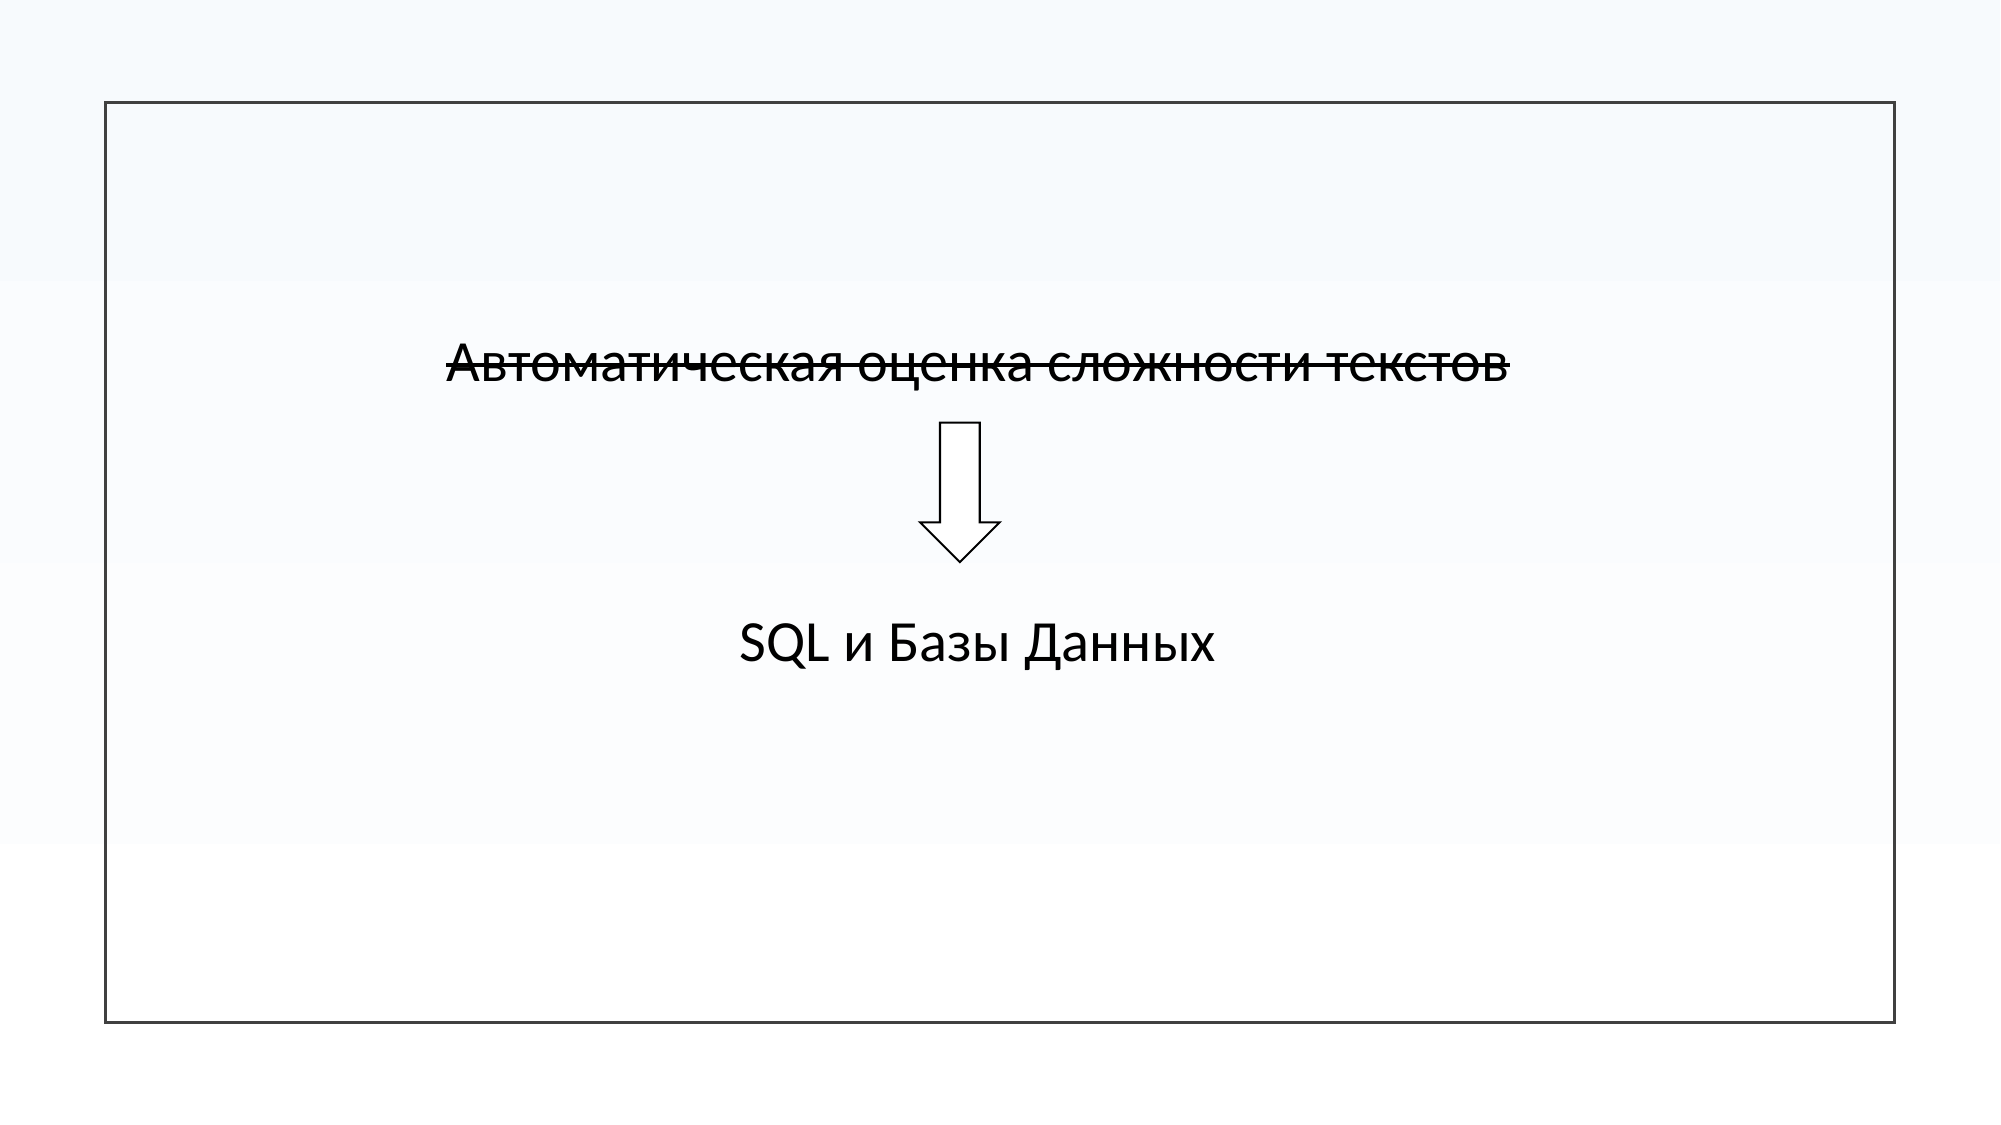

Автоматическая оценка сложности текстов

SQL и Базы Данных